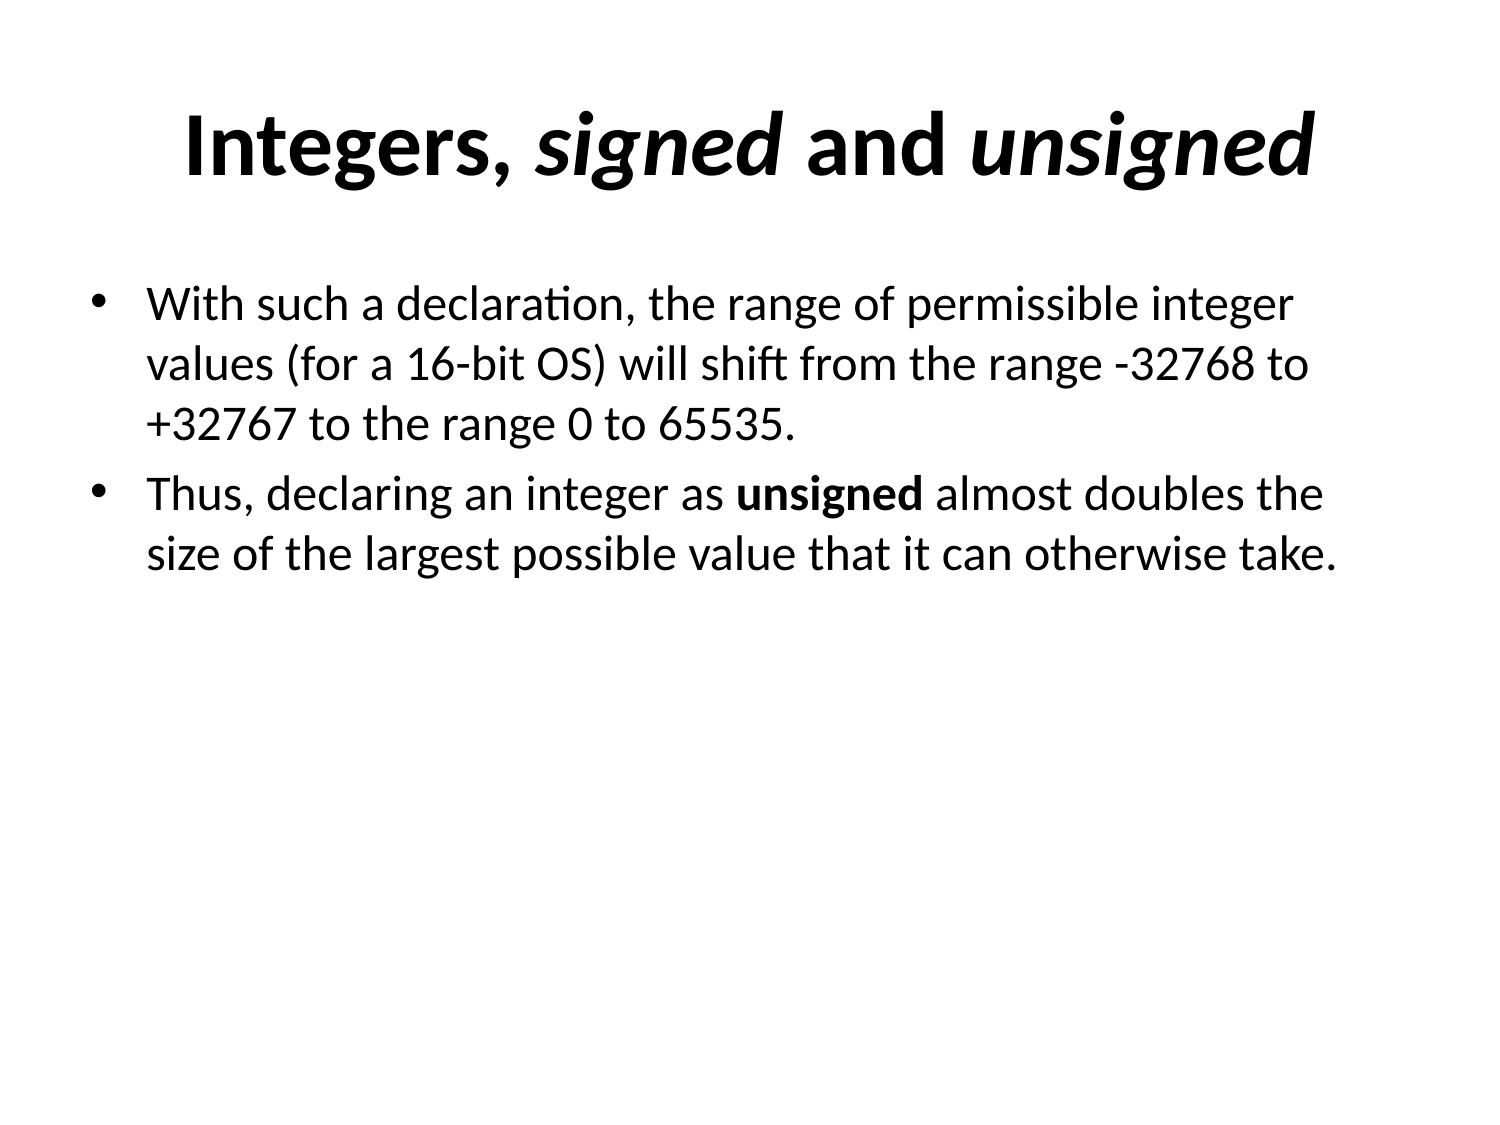

# Integers, signed and unsigned
With such a declaration, the range of permissible integer values (for a 16-bit OS) will shift from the range -32768 to +32767 to the range 0 to 65535.
Thus, declaring an integer as unsigned almost doubles the size of the largest possible value that it can otherwise take.